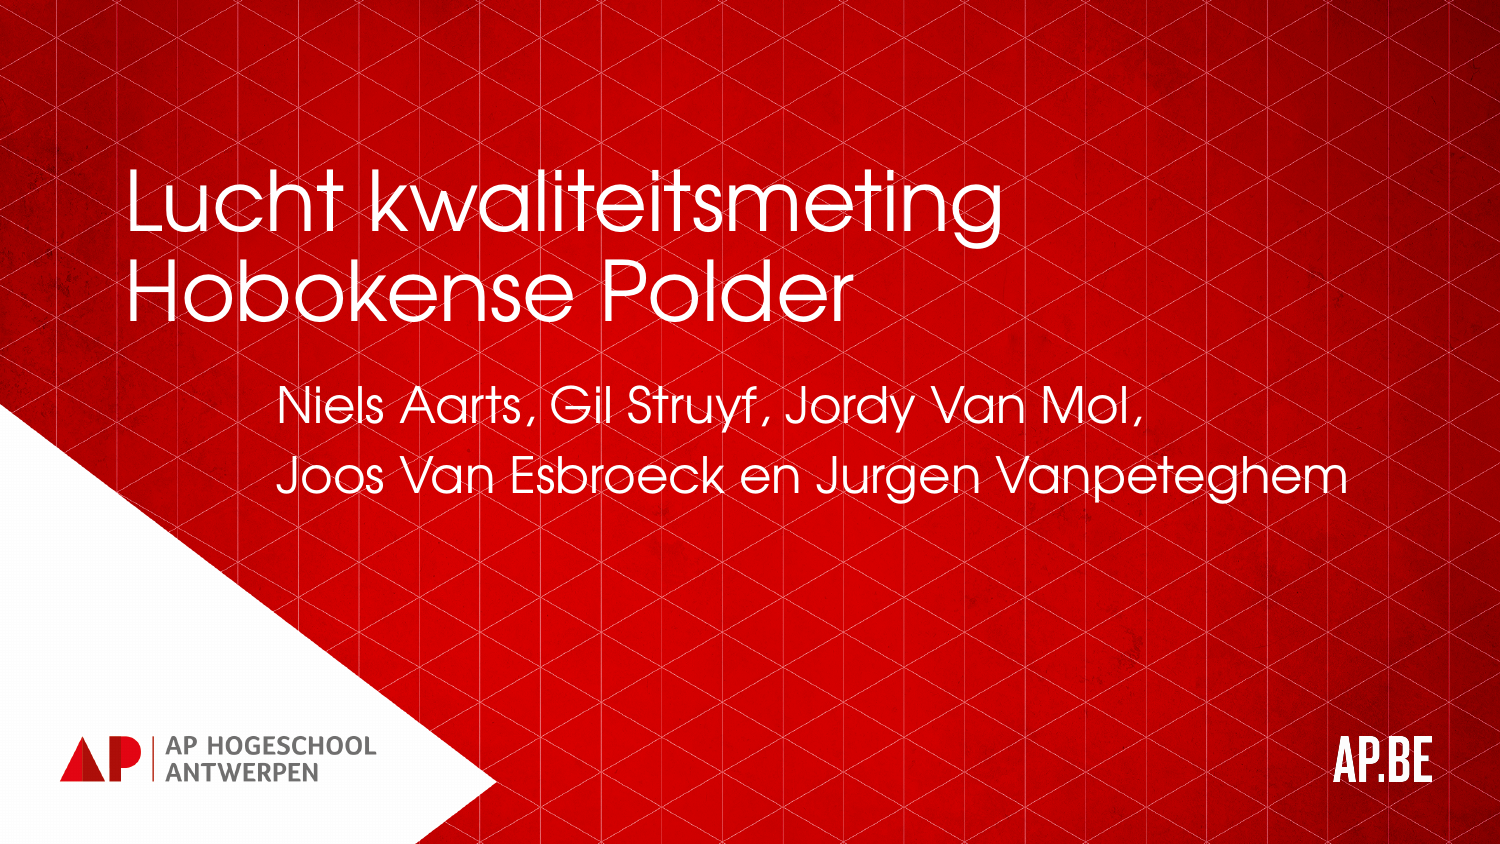

# Lucht kwaliteitsmeting Hobokense Polder
Niels Aarts, Gil Struyf, Jordy Van Mol,
Joos Van Esbroeck en Jurgen Vanpeteghem